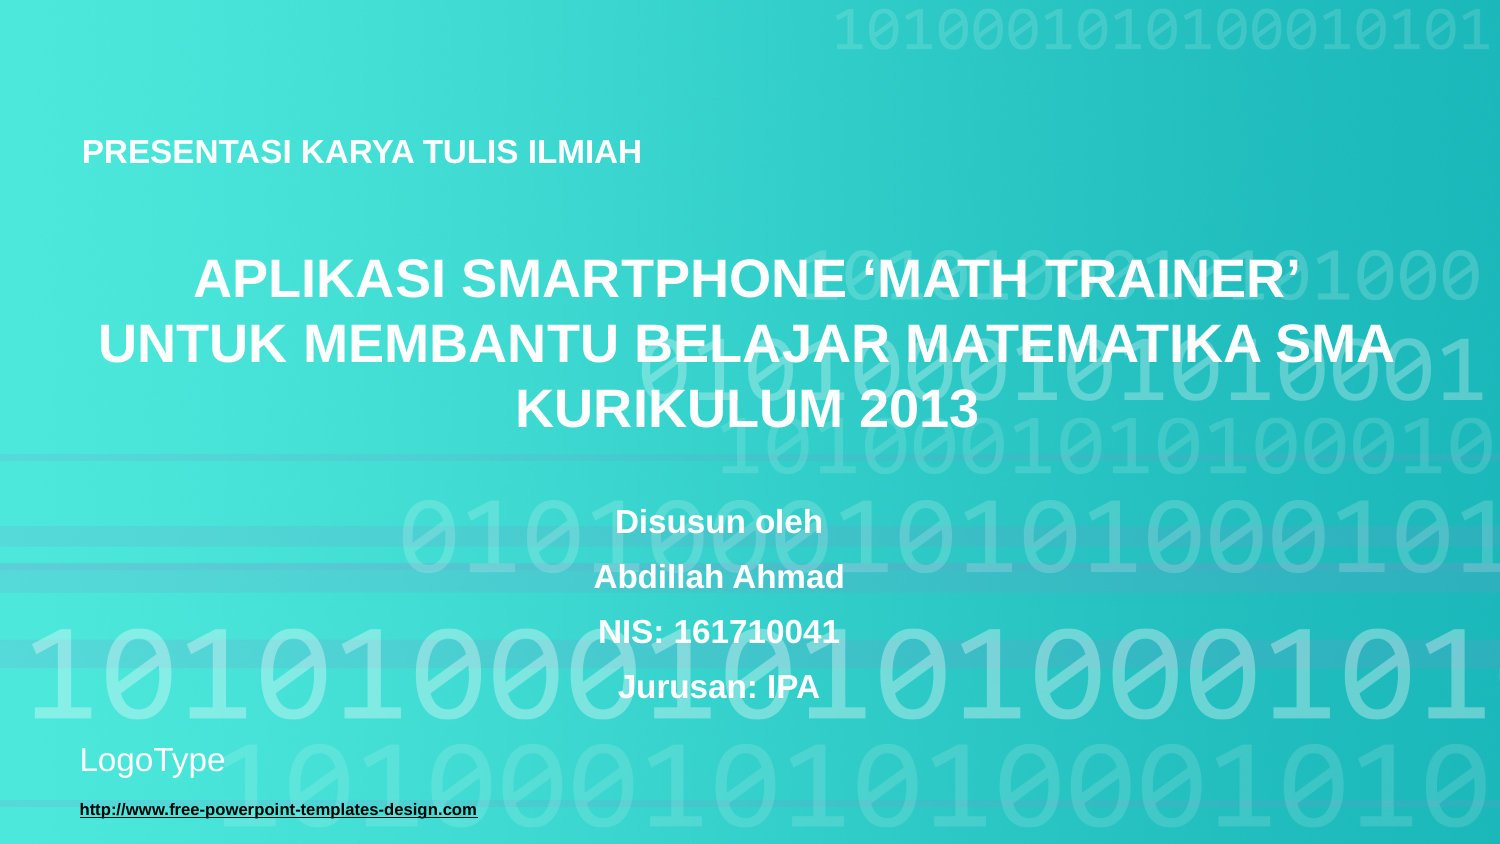

PRESENTASI KARYA TULIS ILMIAH
APLIKASI SMARTPHONE ‘MATH TRAINER’
UNTUK MEMBANTU BELAJAR MATEMATIKA SMA
KURIKULUM 2013
Disusun oleh
Abdillah Ahmad
NIS: 161710041
Jurusan: IPA
LogoType
http://www.free-powerpoint-templates-design.com